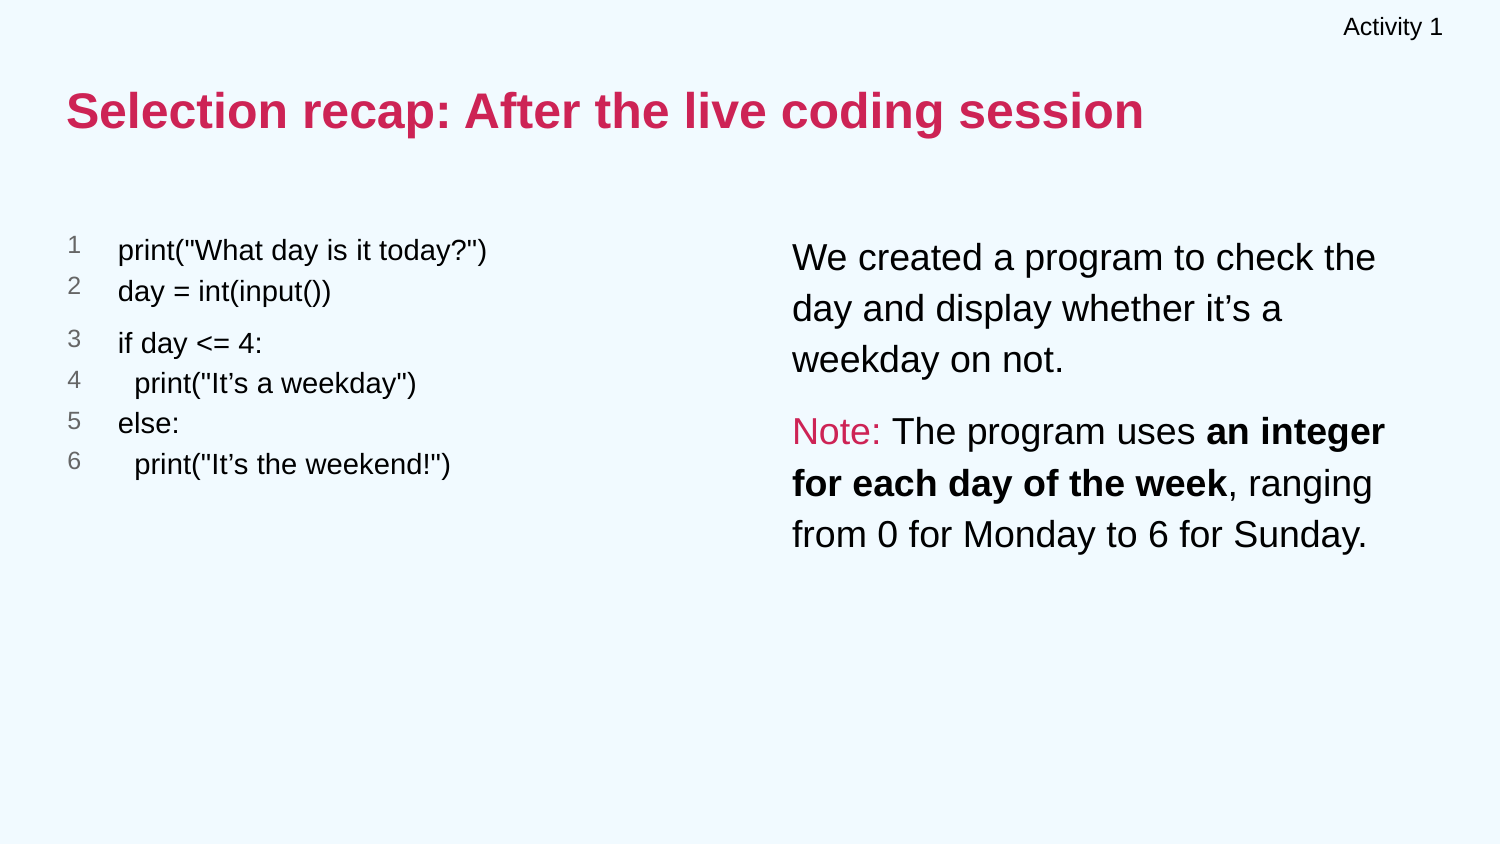

Activity 1
Selection recap: After the live coding session
print("What day is it today?")
day = int(input())
if day <= 4:
  print("It’s a weekday")
else:
  print("It’s the weekend!")
We created a program to check the day and display whether it’s a weekday on not.
Note: The program uses an integer for each day of the week, ranging from 0 for Monday to 6 for Sunday.
1
2
3
4
5
6